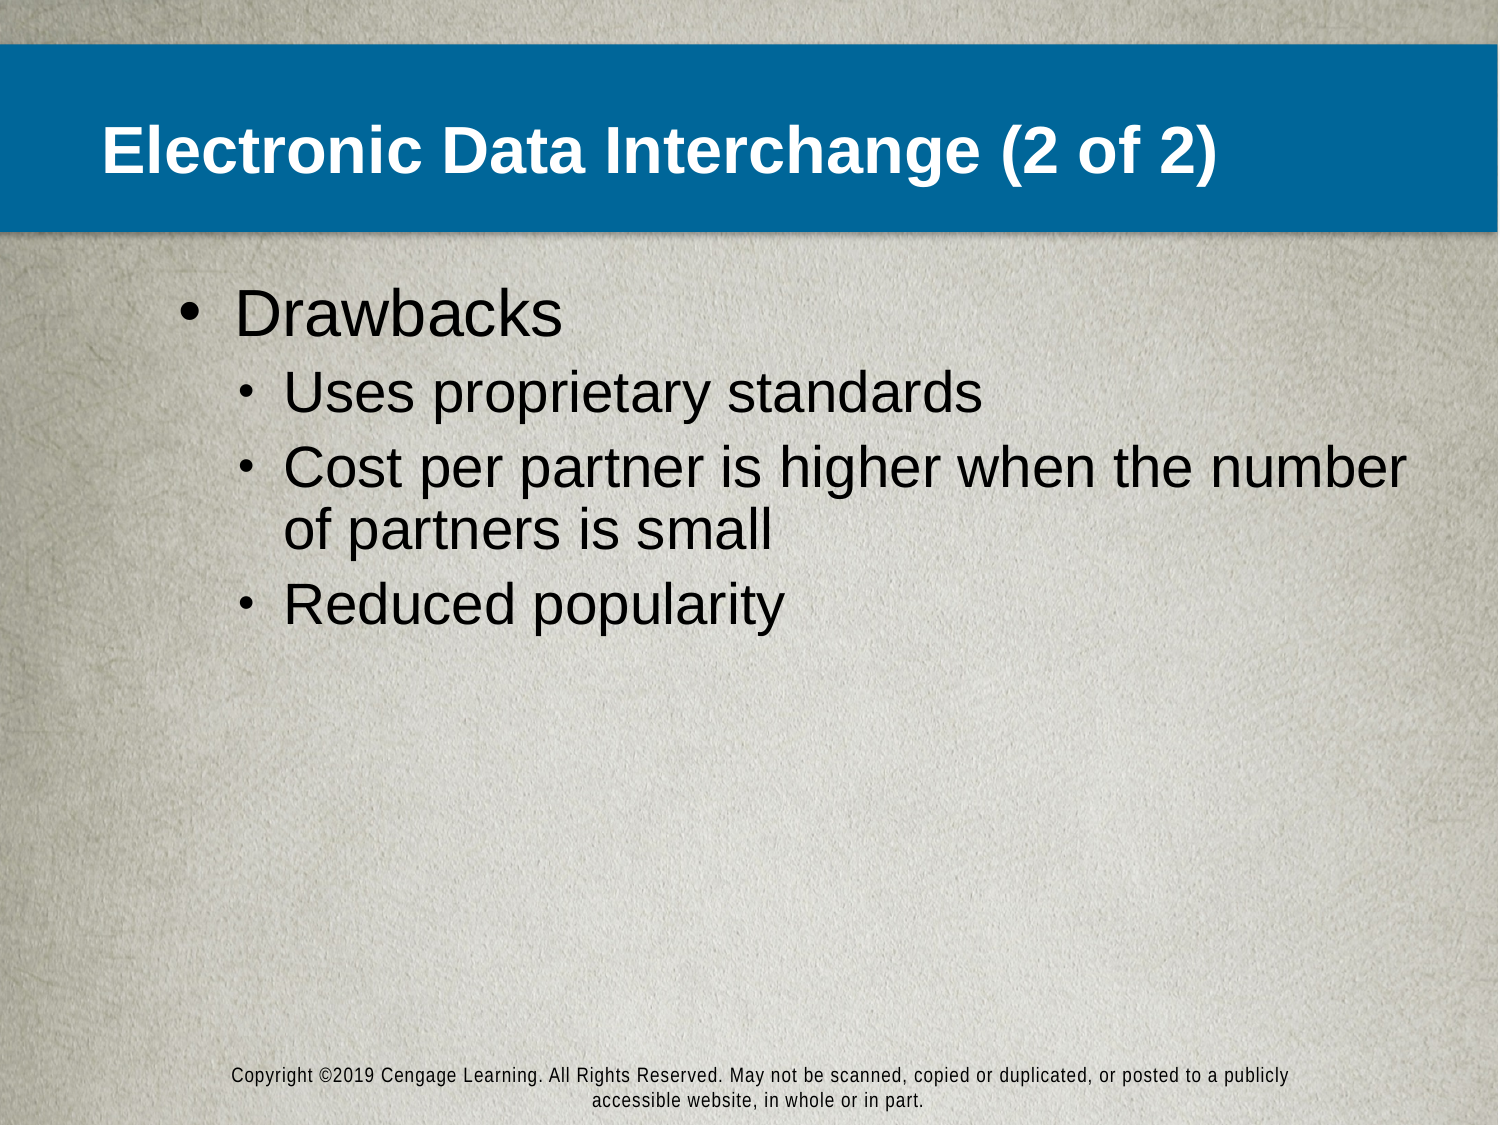

# Electronic Data Interchange (2 of 2)
Drawbacks
Uses proprietary standards
Cost per partner is higher when the number of partners is small
Reduced popularity